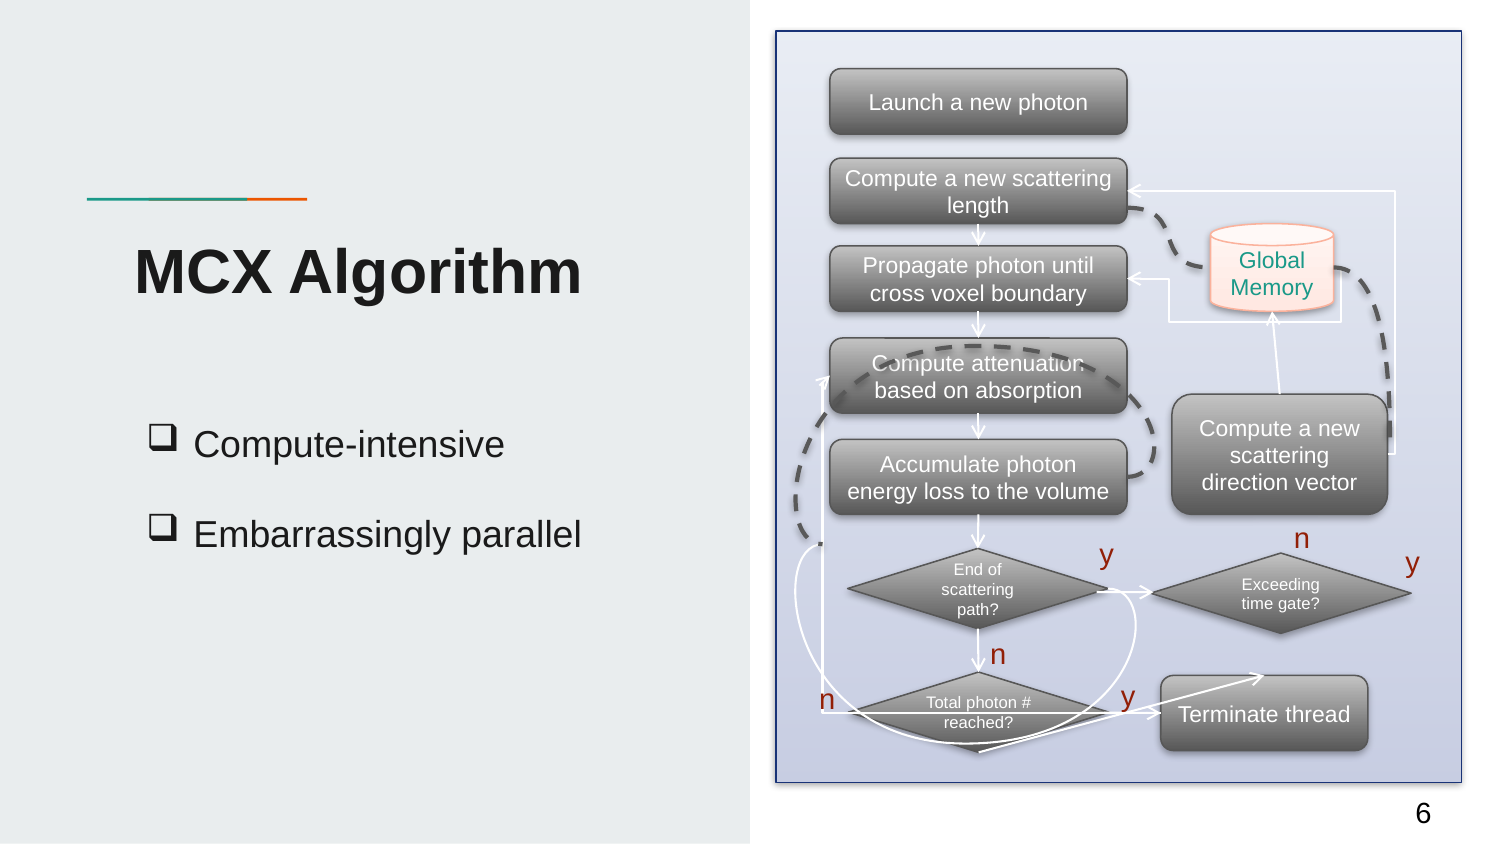

Launch a new photon
Compute a new scattering length
Global Memory
Propagate photon until cross voxel boundary
Compute attenuation based on absorption
Compute a new scattering direction vector
Accumulate photon energy loss to the volume
n
y
End of scattering path?
Exceeding time gate?
n
Total photon # reached?
y
Terminate thread
n
# MCX Algorithm
Compute-intensive

Embarrassingly parallel
y
6